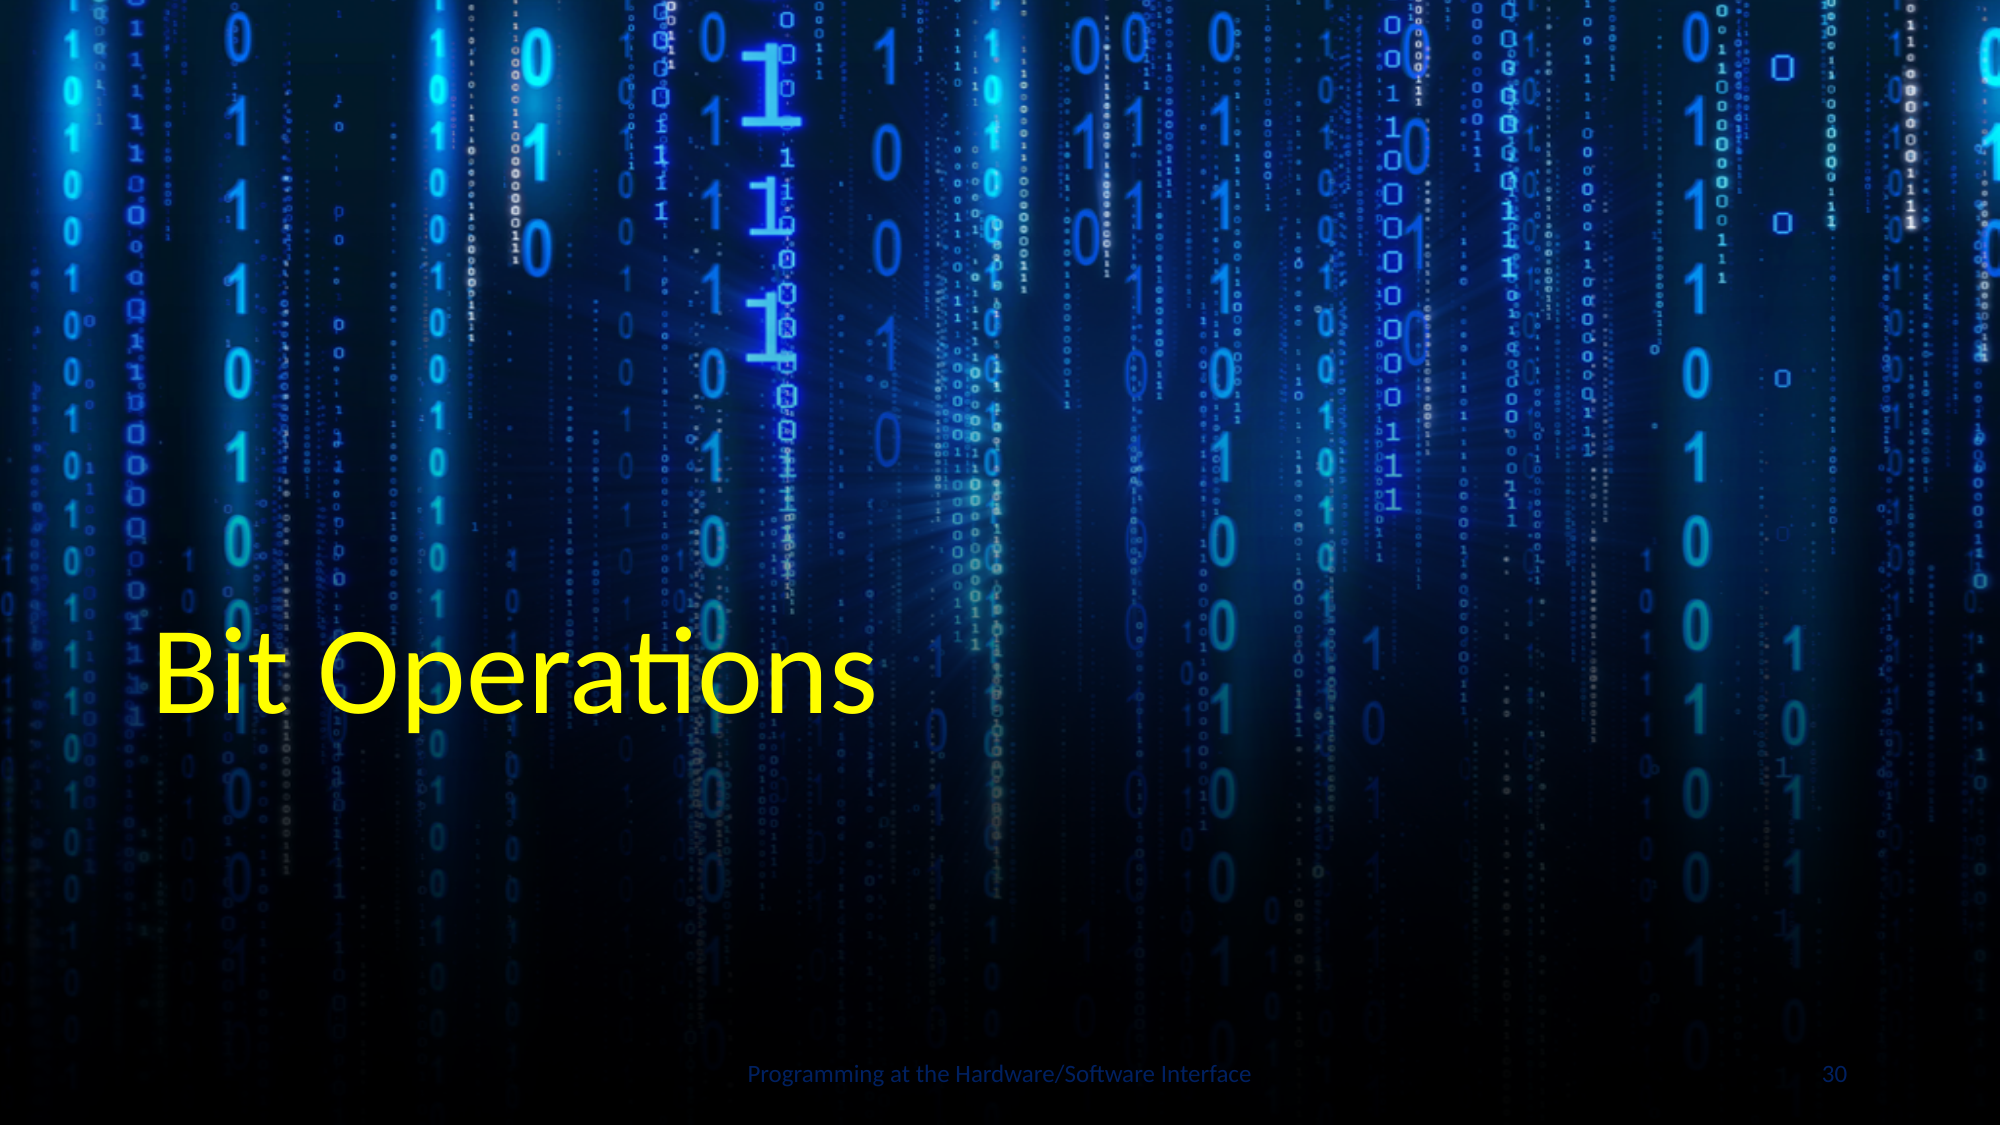

# Bit Operations

Programming at the Hardware/Software Interface
30